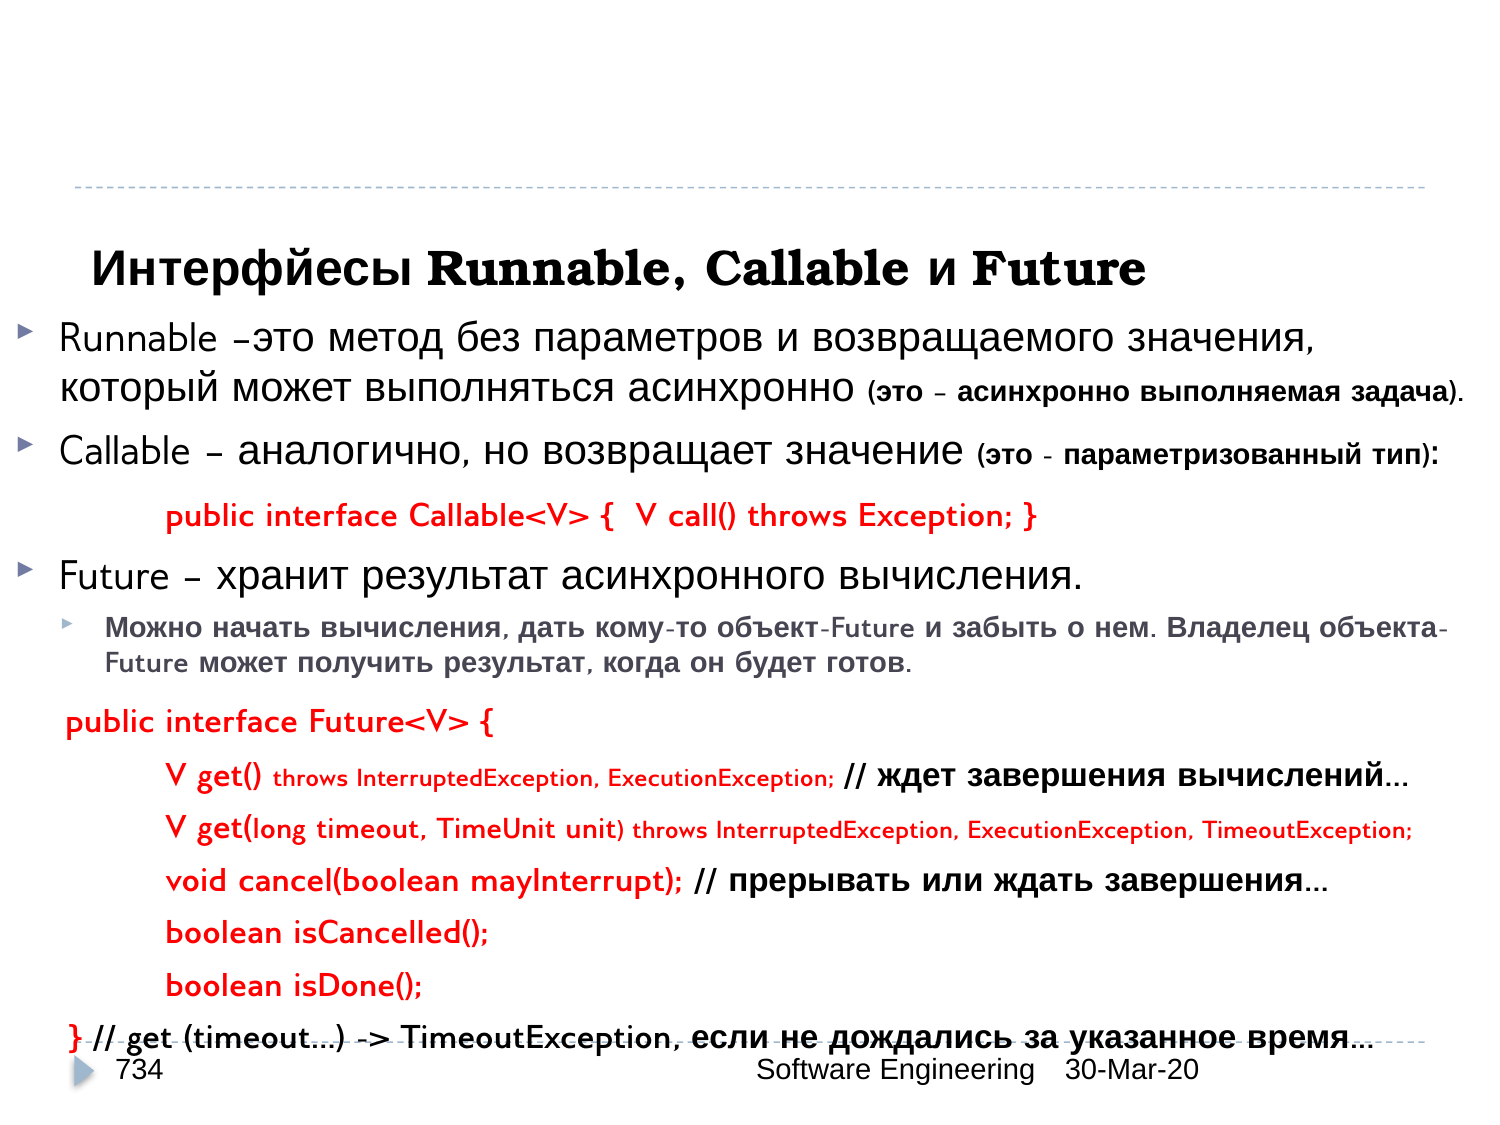

# Интерфйесы Runnable, Callable и Future
Runnable –это метод без параметров и возвращаемого значения, который может выполняться асинхронно (это – асинхронно выполняемая задача).
Callable – аналогично, но возвращает значение (это - параметризованный тип):
	public interface Callable<V> {  V call() throws Exception; }
Future – хранит результат асинхронного вычисления.
Можно начать вычисления, дать кому-то объект-Future и забыть о нем. Владелец объекта-Future может получить результат, когда он будет готов.
    public interface Future<V> {
	V get() throws InterruptedException, ExecutionException; // ждет завершения вычислений...
	V get(long timeout, TimeUnit unit) throws InterruptedException, ExecutionException, TimeoutException;
	void cancel(boolean mayInterrupt); // прерывать или ждать завершения...
	boolean isCancelled();
	boolean isDone();
     } // get (timeout…) -> TimeoutException, если не дождались за указанное время...
734
Software Engineering
30-Mar-20